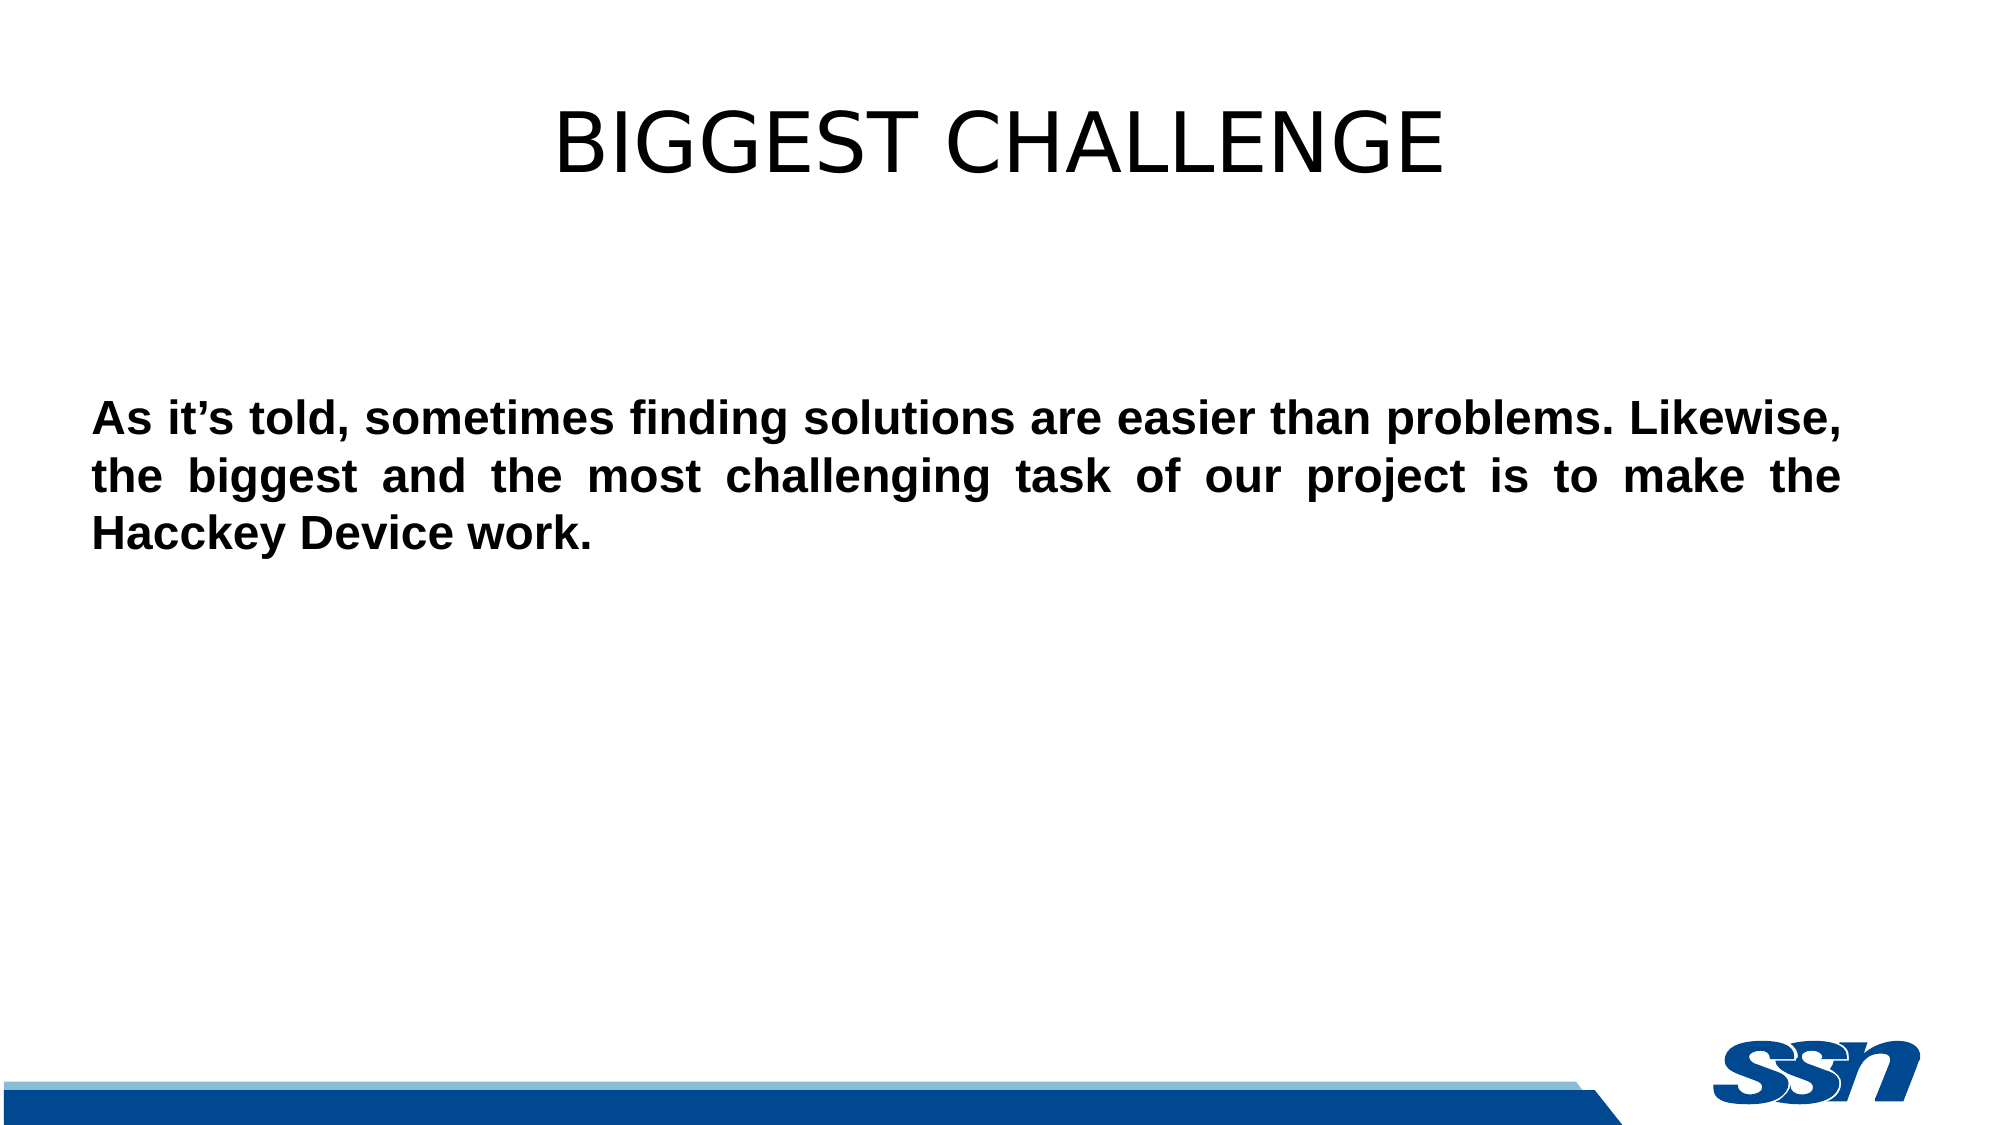

# BIGGEST CHALLENGE
As it’s told, sometimes finding solutions are easier than problems. Likewise, the biggest and the most challenging task of our project is to make the Hacckey Device work.